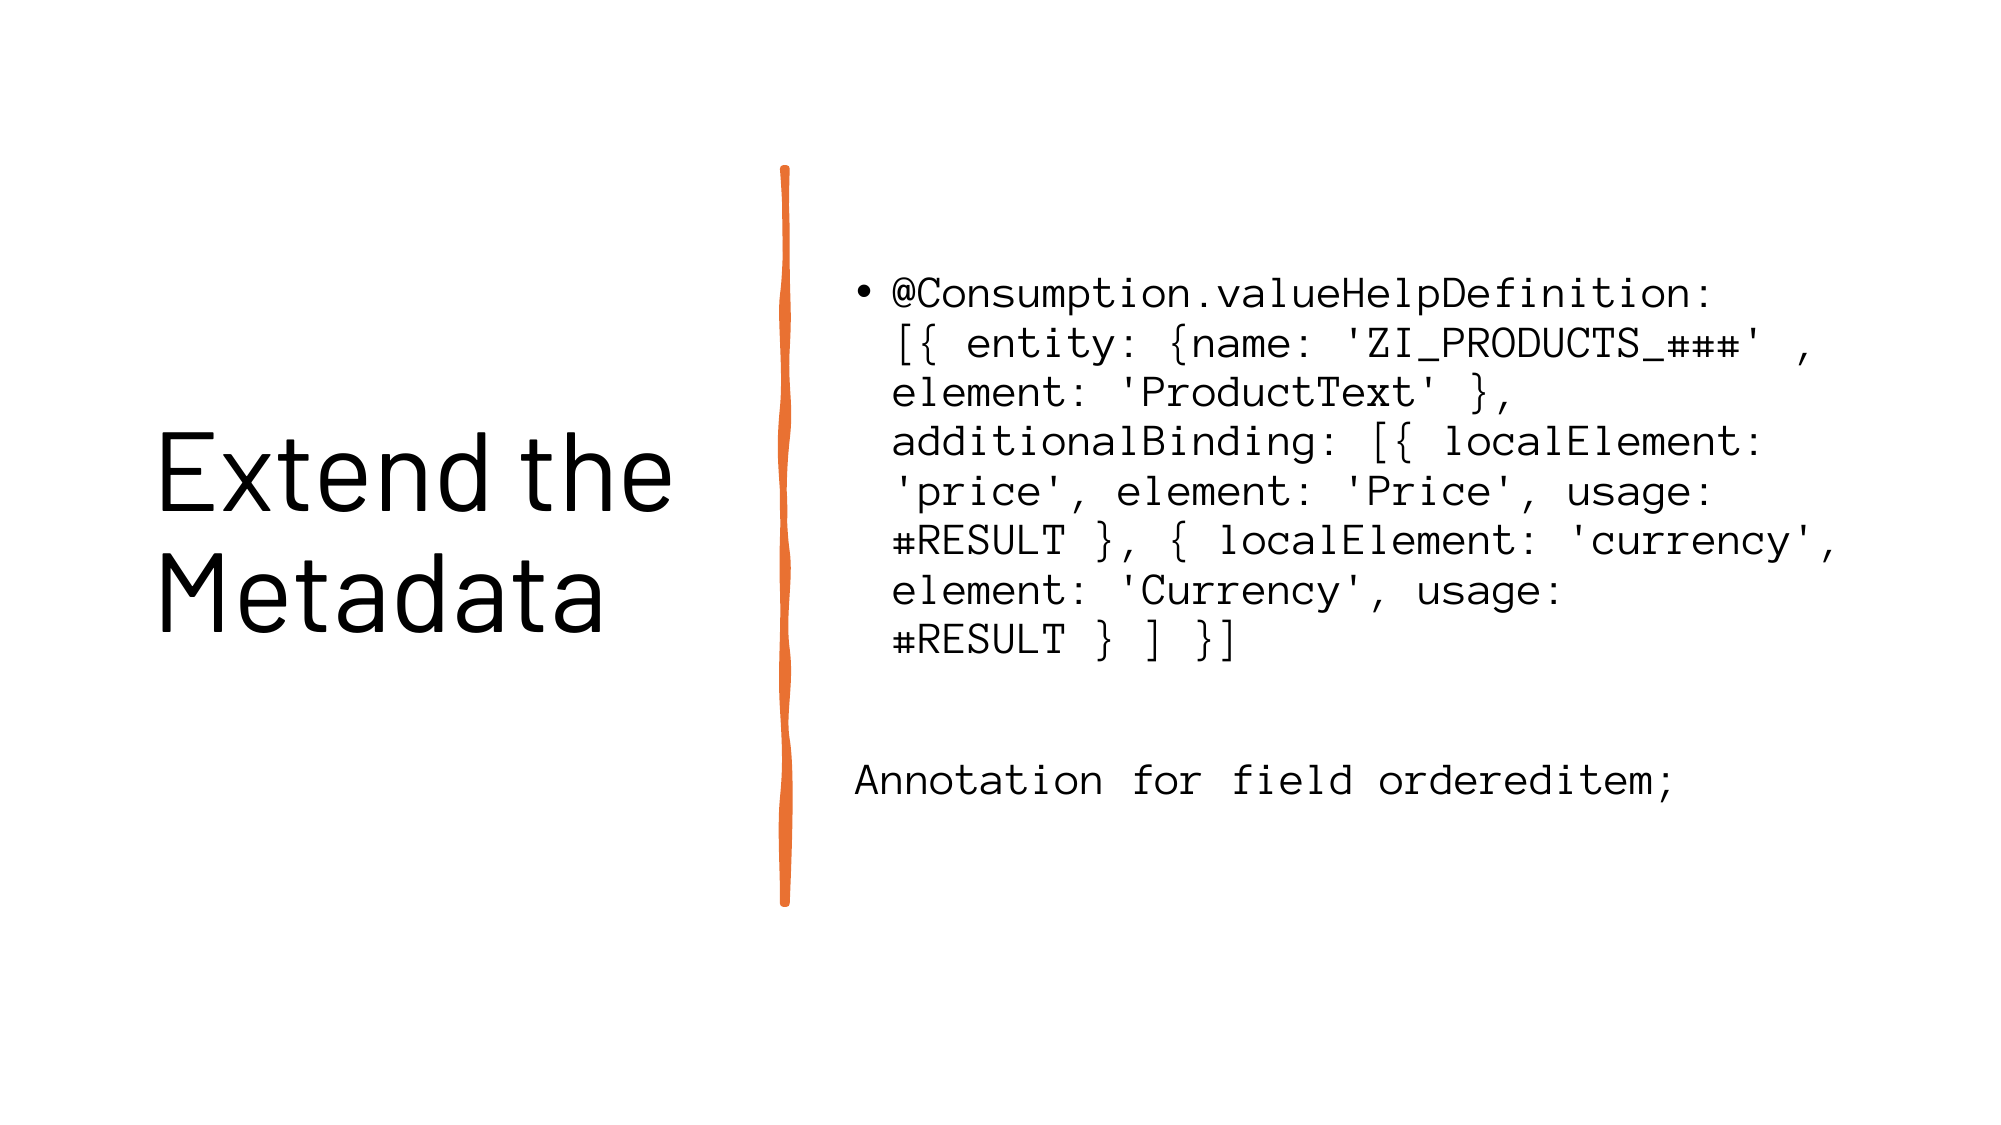

# Extend the Metadata
@Consumption.valueHelpDefinition: [{ entity: {name: 'ZI_PRODUCTS_###' , element: 'ProductText' }, additionalBinding: [{ localElement: 'price', element: 'Price', usage: #RESULT }, { localElement: 'currency', element: 'Currency', usage: #RESULT } ] }]

Annotation for field ordereditem;